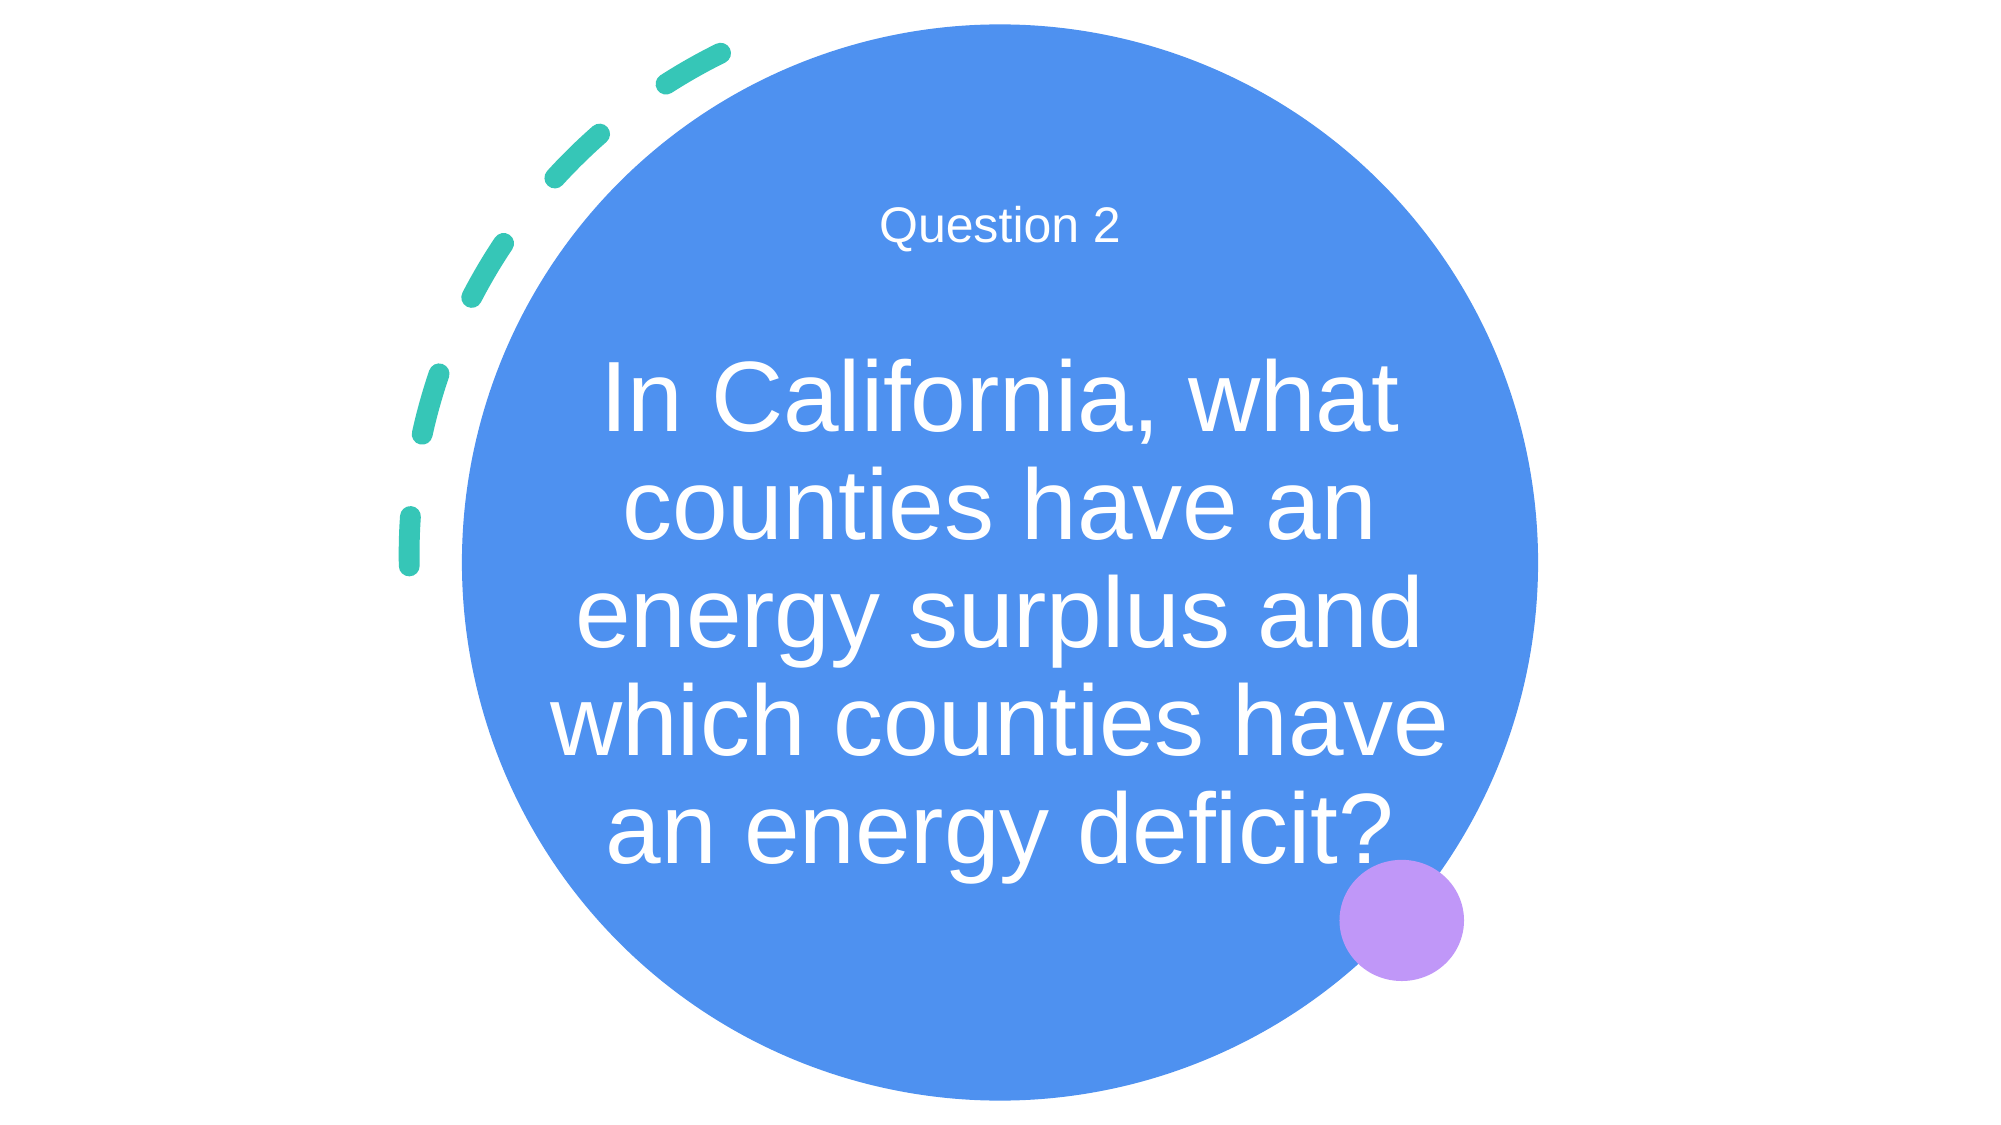

Question 2
# In California, what counties have an energy surplus and which counties have an energy deficit?